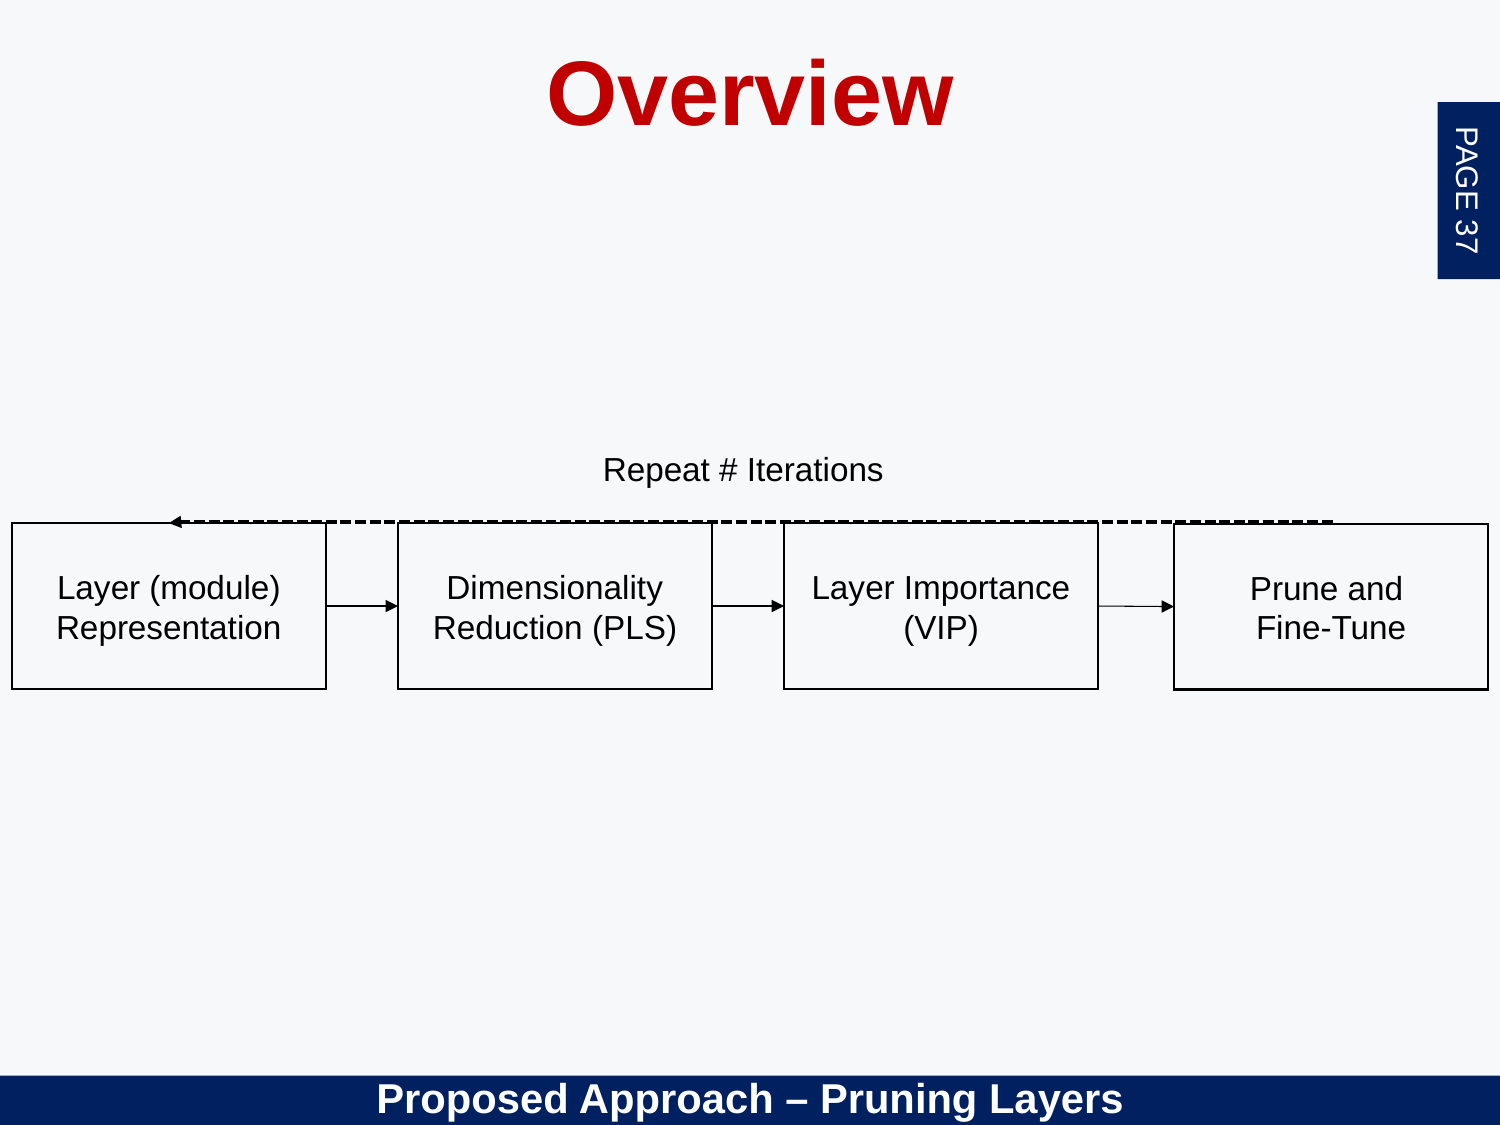

Overview
Repeat # Iterations
Layer (module)
Representation
Dimensionality
Reduction (PLS)
Layer Importance
(VIP)
Prune and
Fine-Tune
Proposed Approach – Pruning Layers